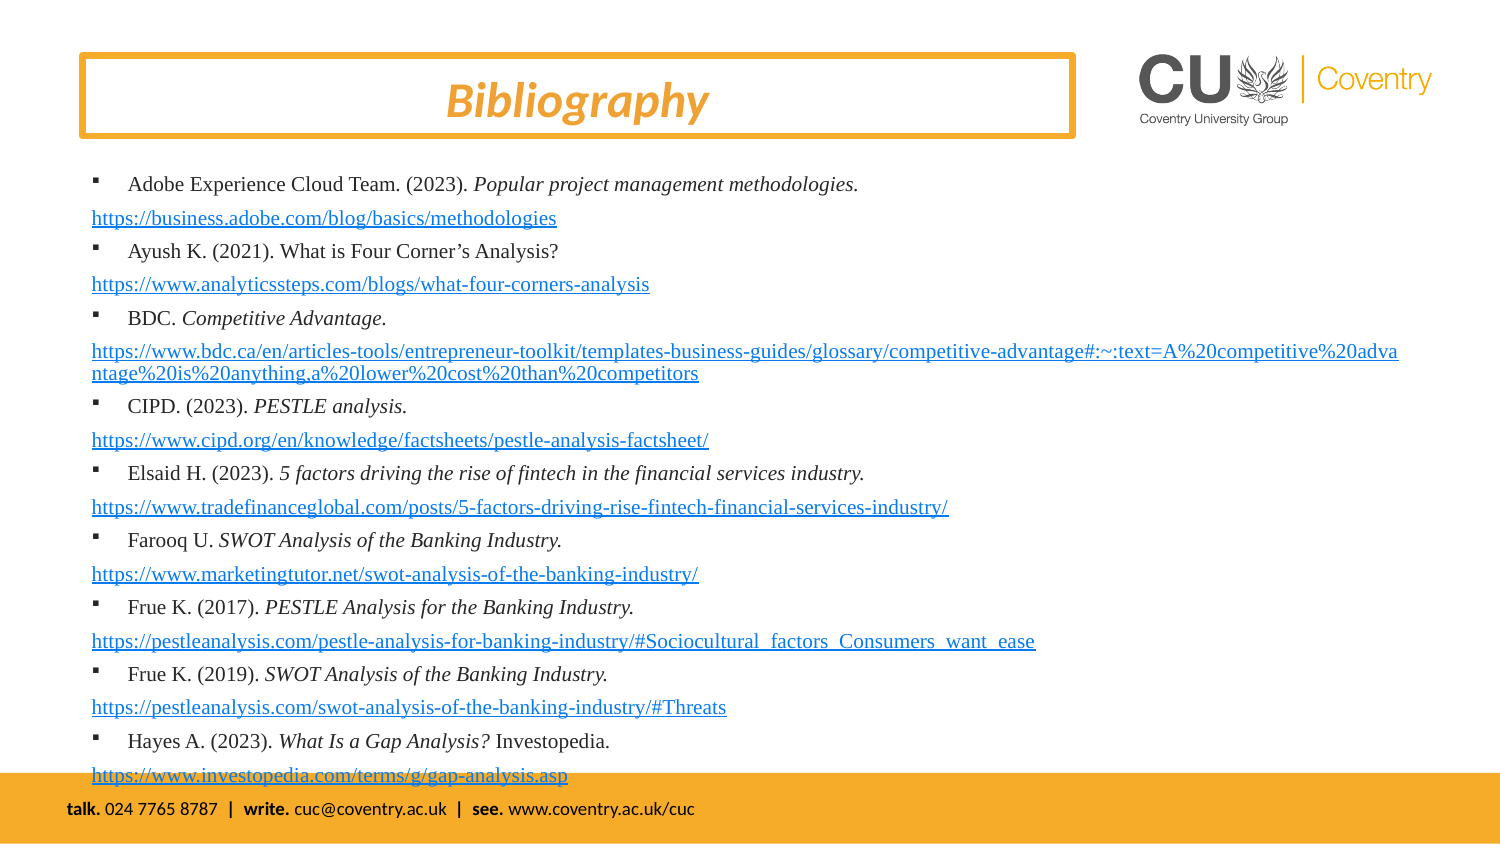

Bibliography
Adobe Experience Cloud Team. (2023). Popular project management methodologies.
https://business.adobe.com/blog/basics/methodologies
Ayush K. (2021). What is Four Corner’s Analysis?
https://www.analyticssteps.com/blogs/what-four-corners-analysis
BDC. Competitive Advantage.
https://www.bdc.ca/en/articles-tools/entrepreneur-toolkit/templates-business-guides/glossary/competitive-advantage#:~:text=A%20competitive%20advantage%20is%20anything,a%20lower%20cost%20than%20competitors
CIPD. (2023). PESTLE analysis.
https://www.cipd.org/en/knowledge/factsheets/pestle-analysis-factsheet/
Elsaid H. (2023). 5 factors driving the rise of fintech in the financial services industry.
https://www.tradefinanceglobal.com/posts/5-factors-driving-rise-fintech-financial-services-industry/
Farooq U. SWOT Analysis of the Banking Industry.
https://www.marketingtutor.net/swot-analysis-of-the-banking-industry/
Frue K. (2017). PESTLE Analysis for the Banking Industry.
https://pestleanalysis.com/pestle-analysis-for-banking-industry/#Sociocultural_factors_Consumers_want_ease
Frue K. (2019). SWOT Analysis of the Banking Industry.
https://pestleanalysis.com/swot-analysis-of-the-banking-industry/#Threats
Hayes A. (2023). What Is a Gap Analysis? Investopedia.
https://www.investopedia.com/terms/g/gap-analysis.asp